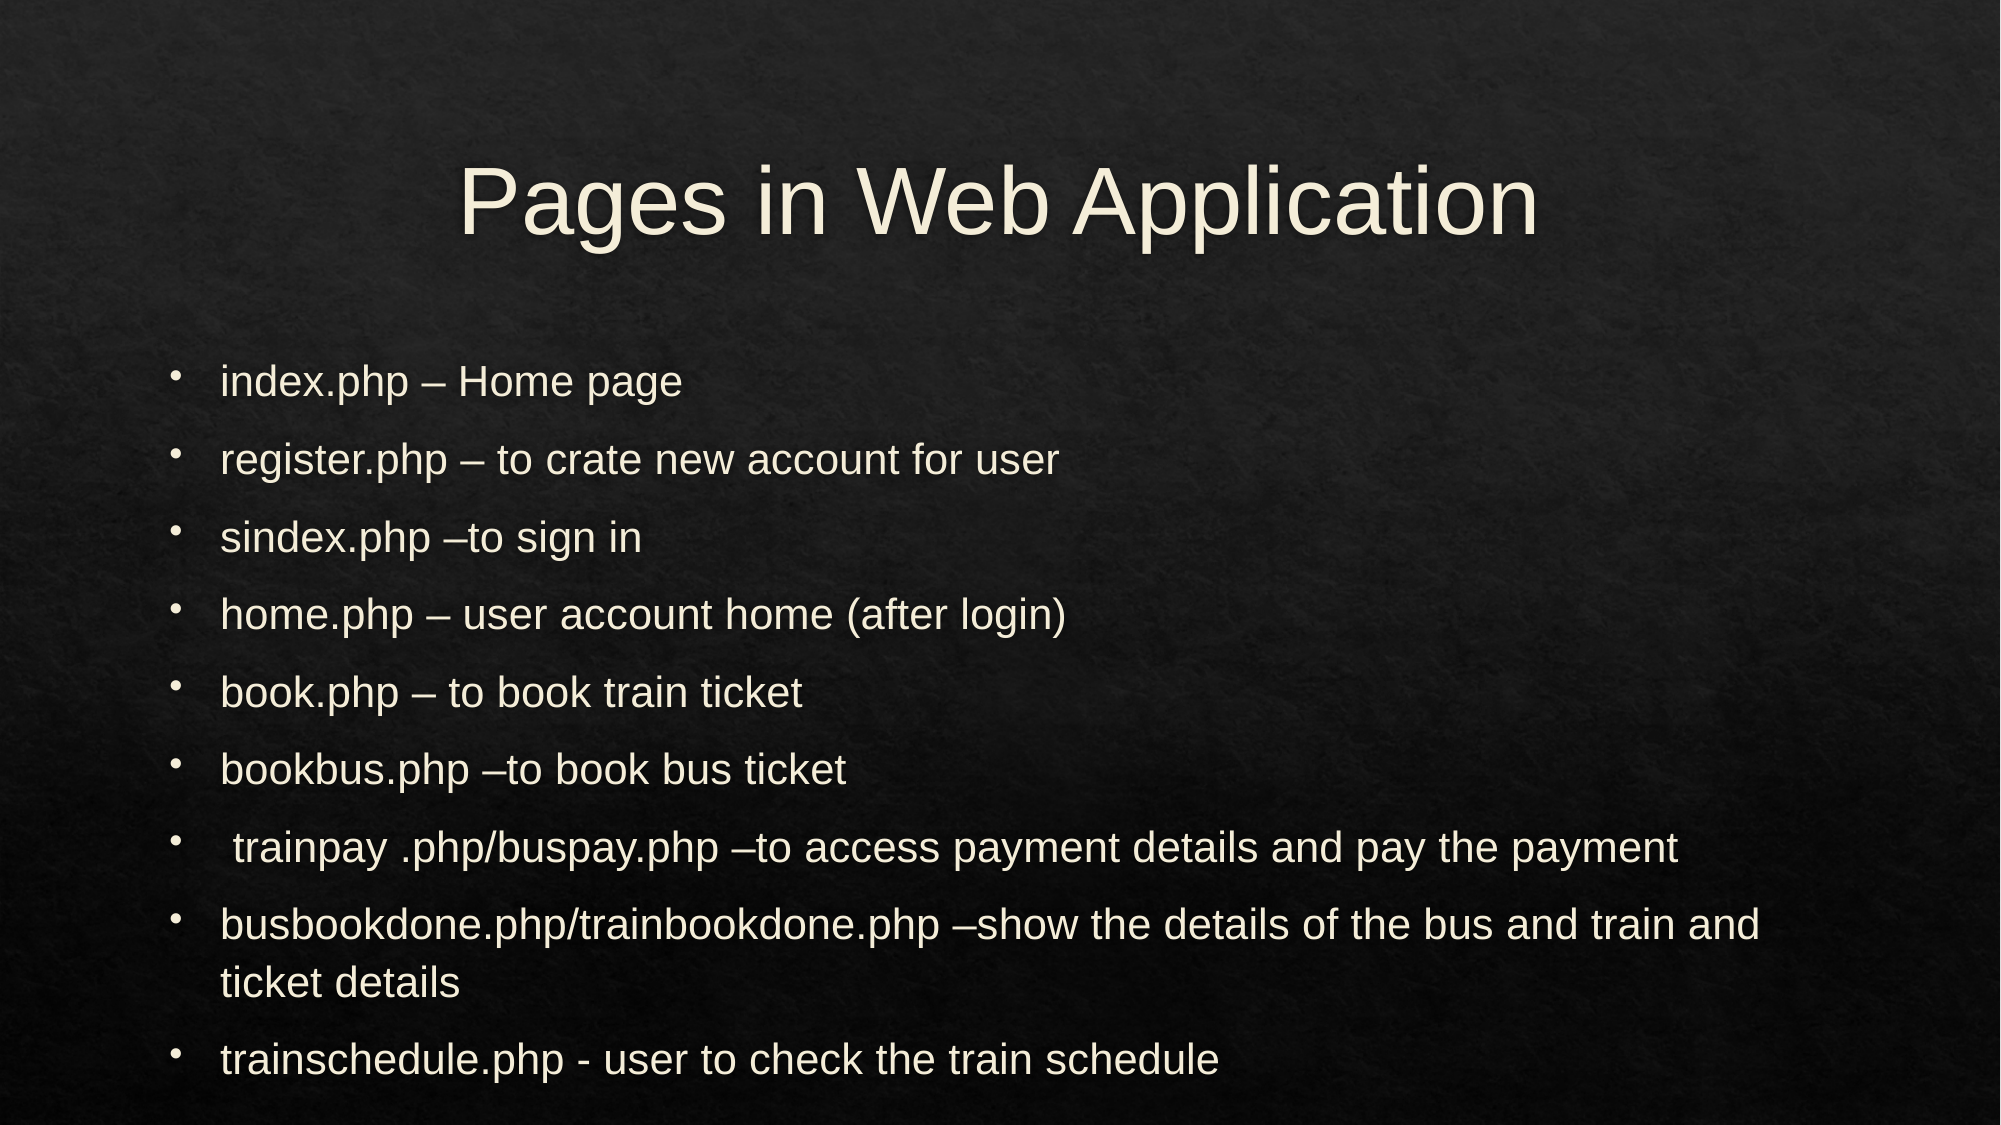

# Pages in Web Application
index.php – Home page
register.php – to crate new account for user
sindex.php –to sign in
home.php – user account home (after login)
book.php – to book train ticket
bookbus.php –to book bus ticket
 trainpay .php/buspay.php –to access payment details and pay the payment
busbookdone.php/trainbookdone.php –show the details of the bus and train and ticket details
trainschedule.php - user to check the train schedule